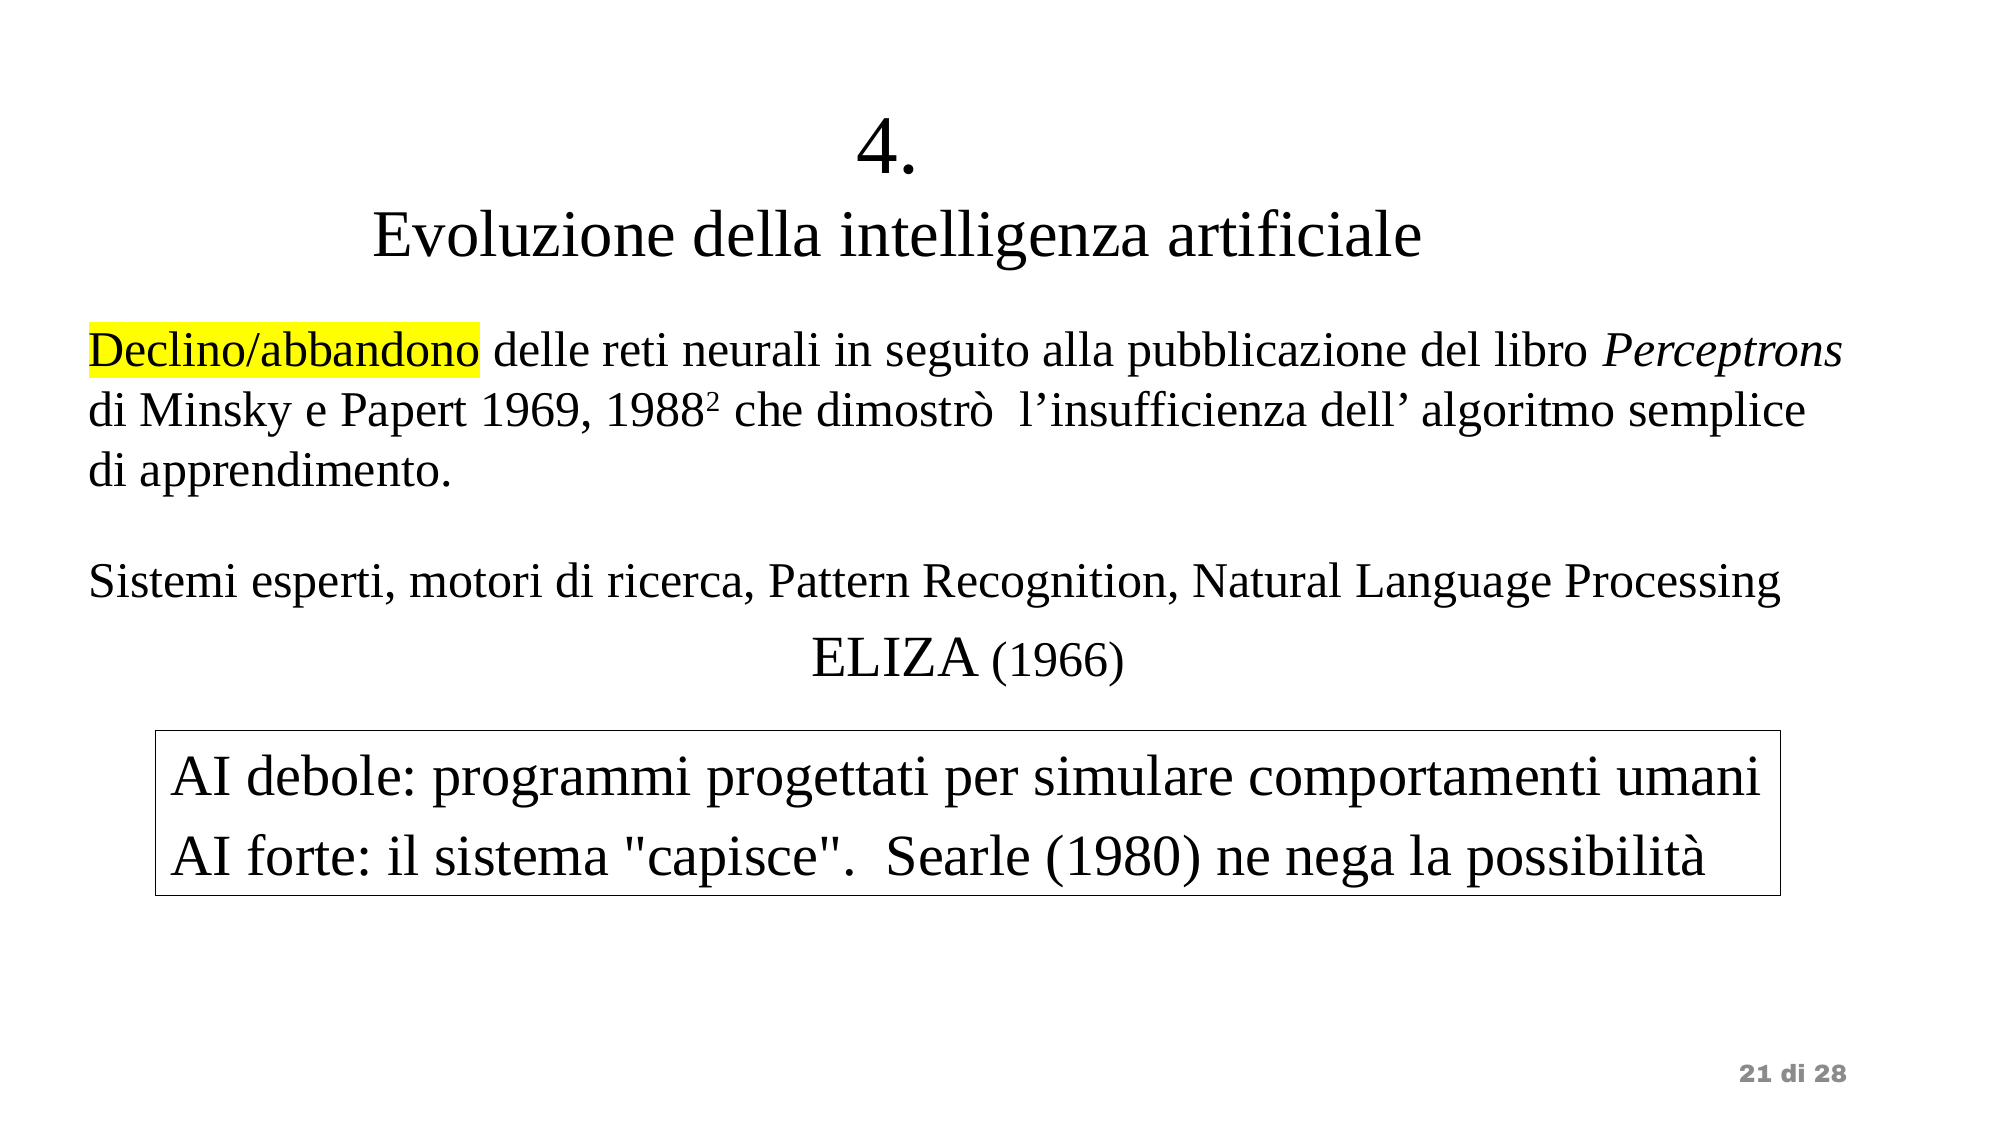

4.
Evoluzione della intelligenza artificiale
Declino/abbandono delle reti neurali in seguito alla pubblicazione del libro Perceptrons di Minsky e Papert 1969, 19882  che dimostrò  l’insufficienza dell’ algoritmo semplice di apprendimento.

Sistemi esperti, motori di ricerca, Pattern Recognition, Natural Language Processing
ELIZA (1966)
AI debole: programmi progettati per simulare comportamenti umani
AI forte: il sistema "capisce".  Searle (1980) ne nega la possibilità
21 di 28